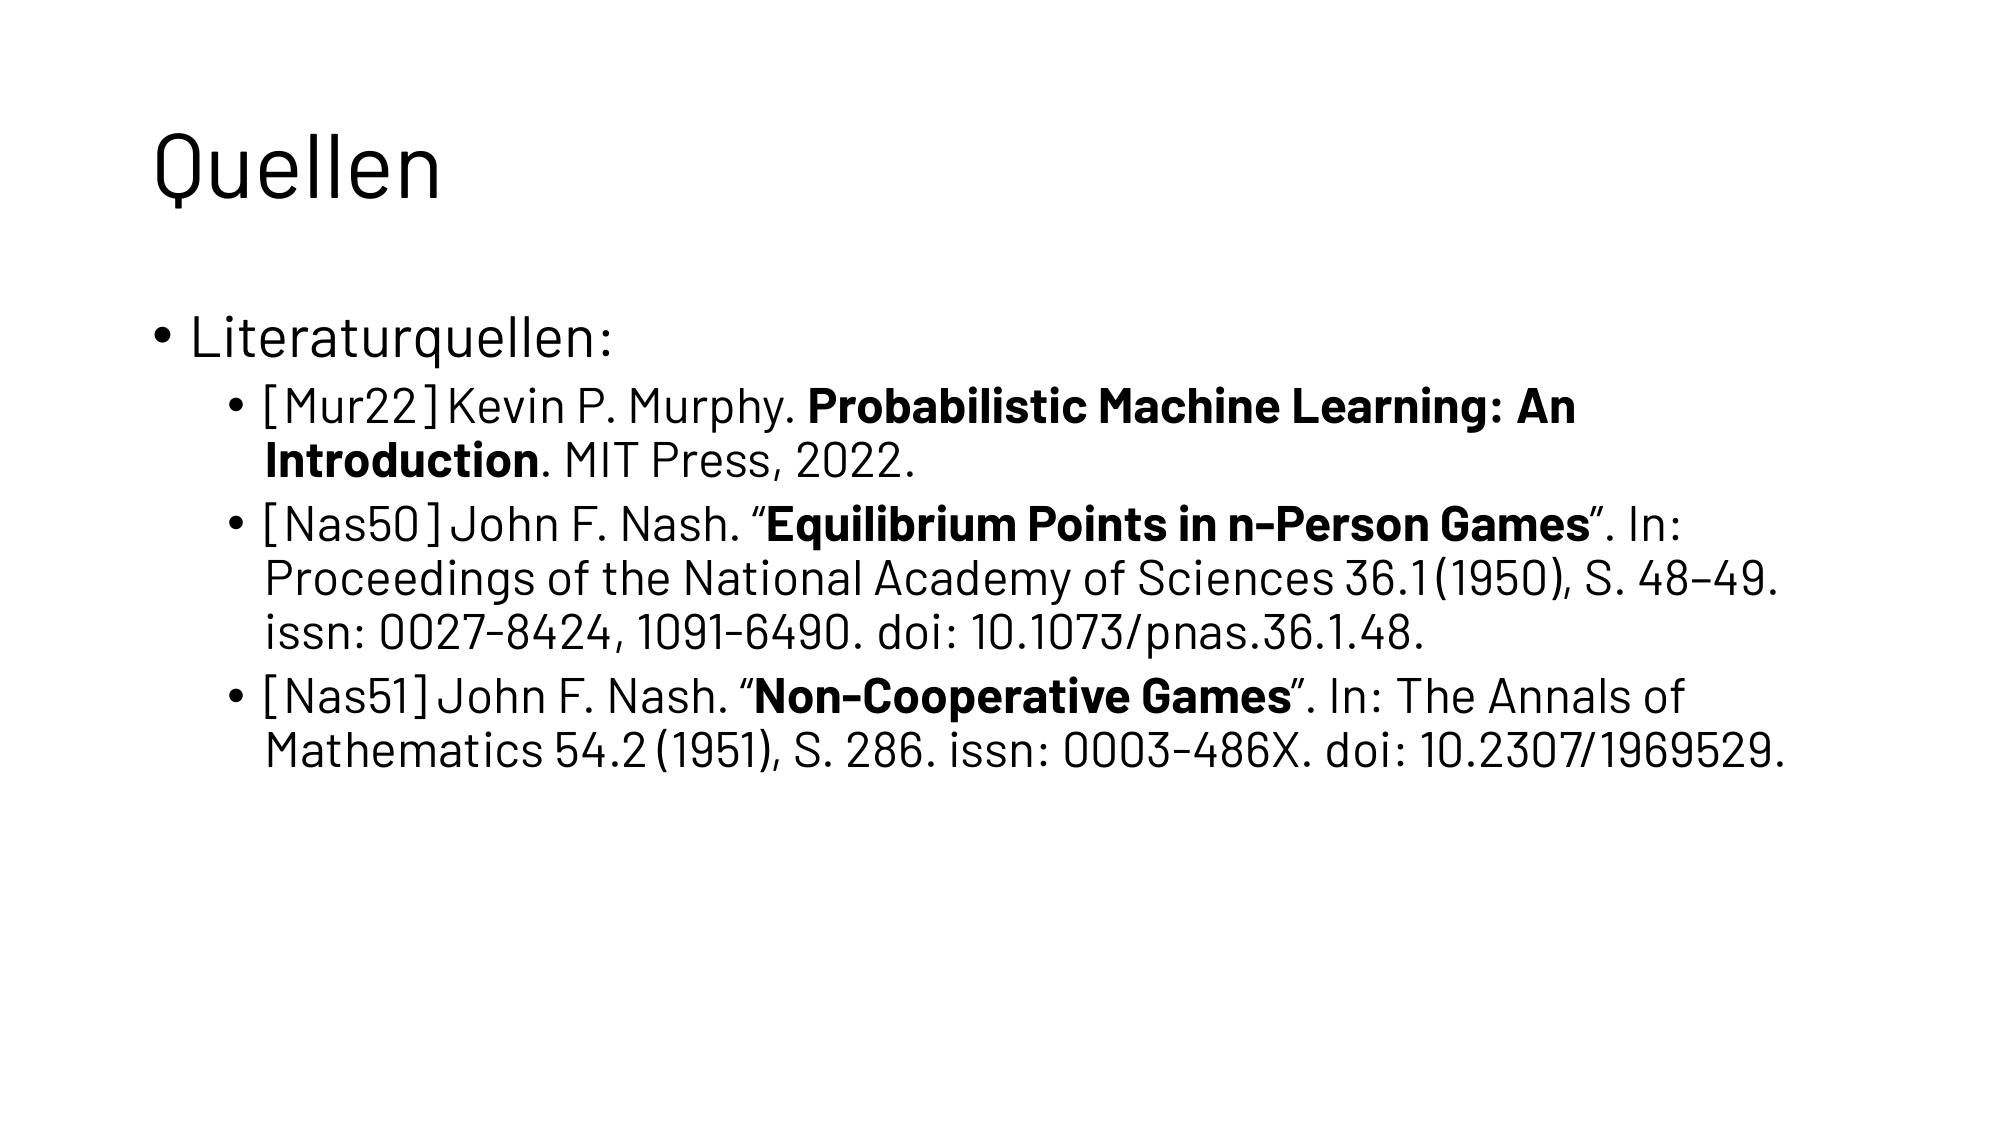

# Quellen
Literaturquellen:
[Mur22] Kevin P. Murphy. Probabilistic Machine Learning: An Introduction. MIT Press, 2022.
[Nas50] John F. Nash. “Equilibrium Points in n-Person Games”. In: Proceedings of the National Academy of Sciences 36.1 (1950), S. 48–49. issn: 0027-8424, 1091-6490. doi: 10.1073/pnas.36.1.48.
[Nas51] John F. Nash. “Non-Cooperative Games”. In: The Annals of Mathematics 54.2 (1951), S. 286. issn: 0003-486X. doi: 10.2307/1969529.